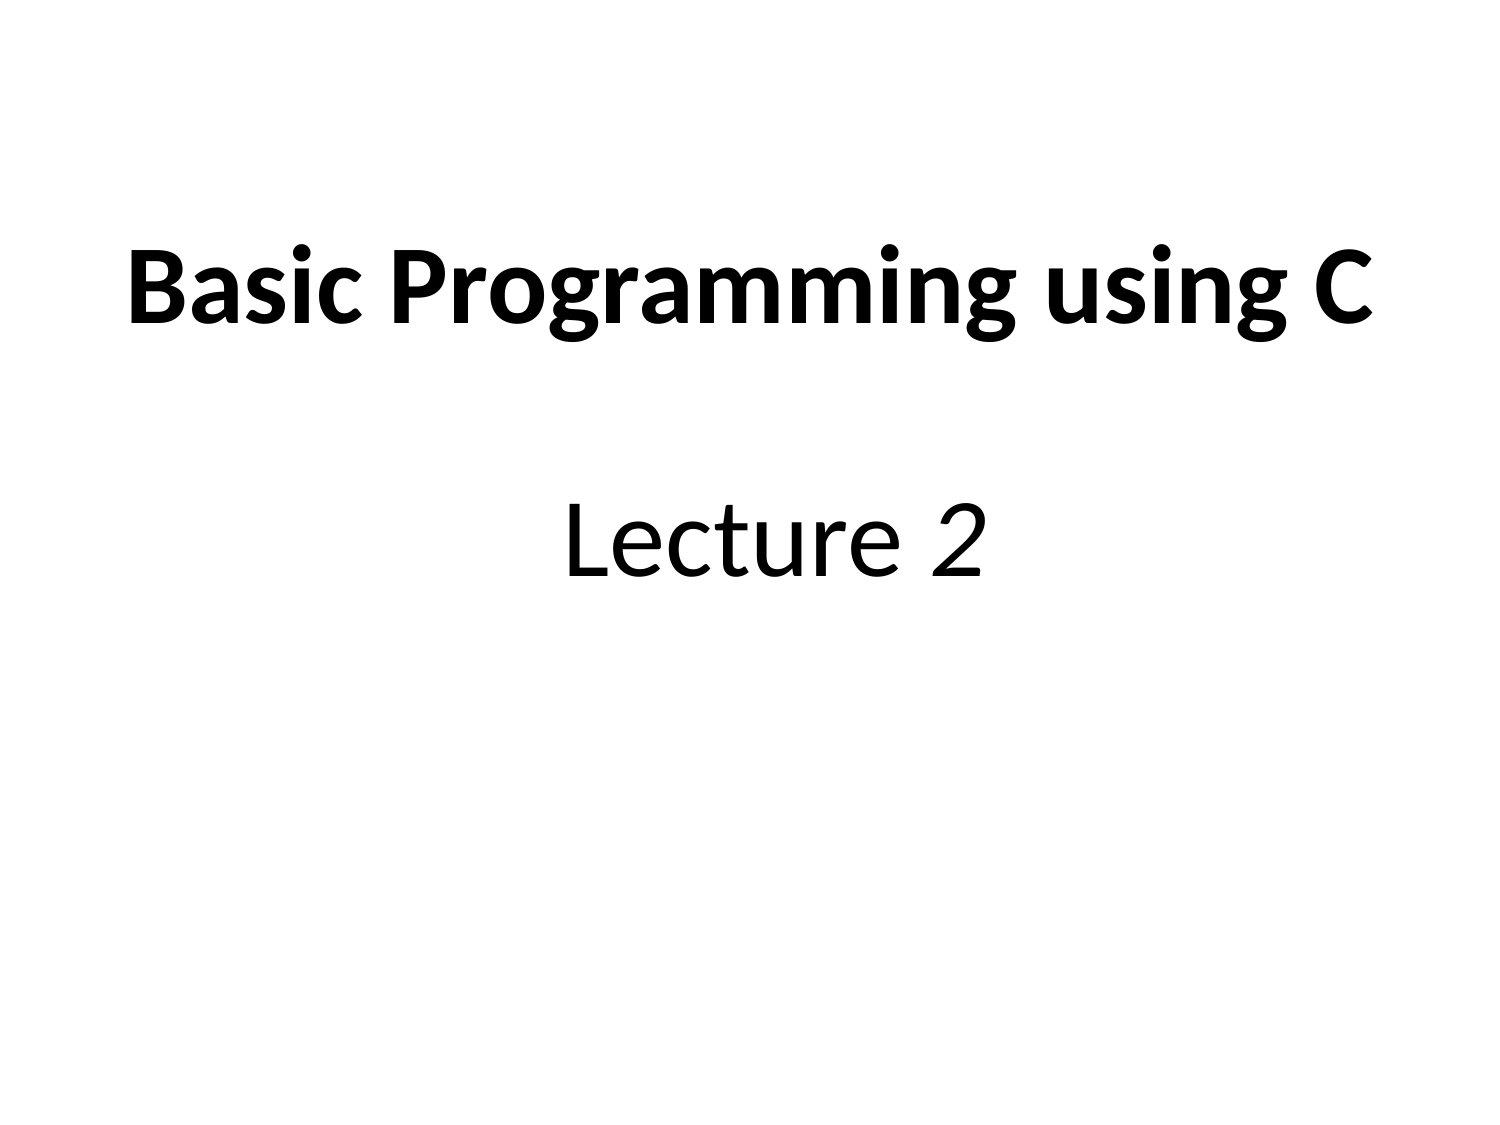

# Basic Programming using C
Lecture 2